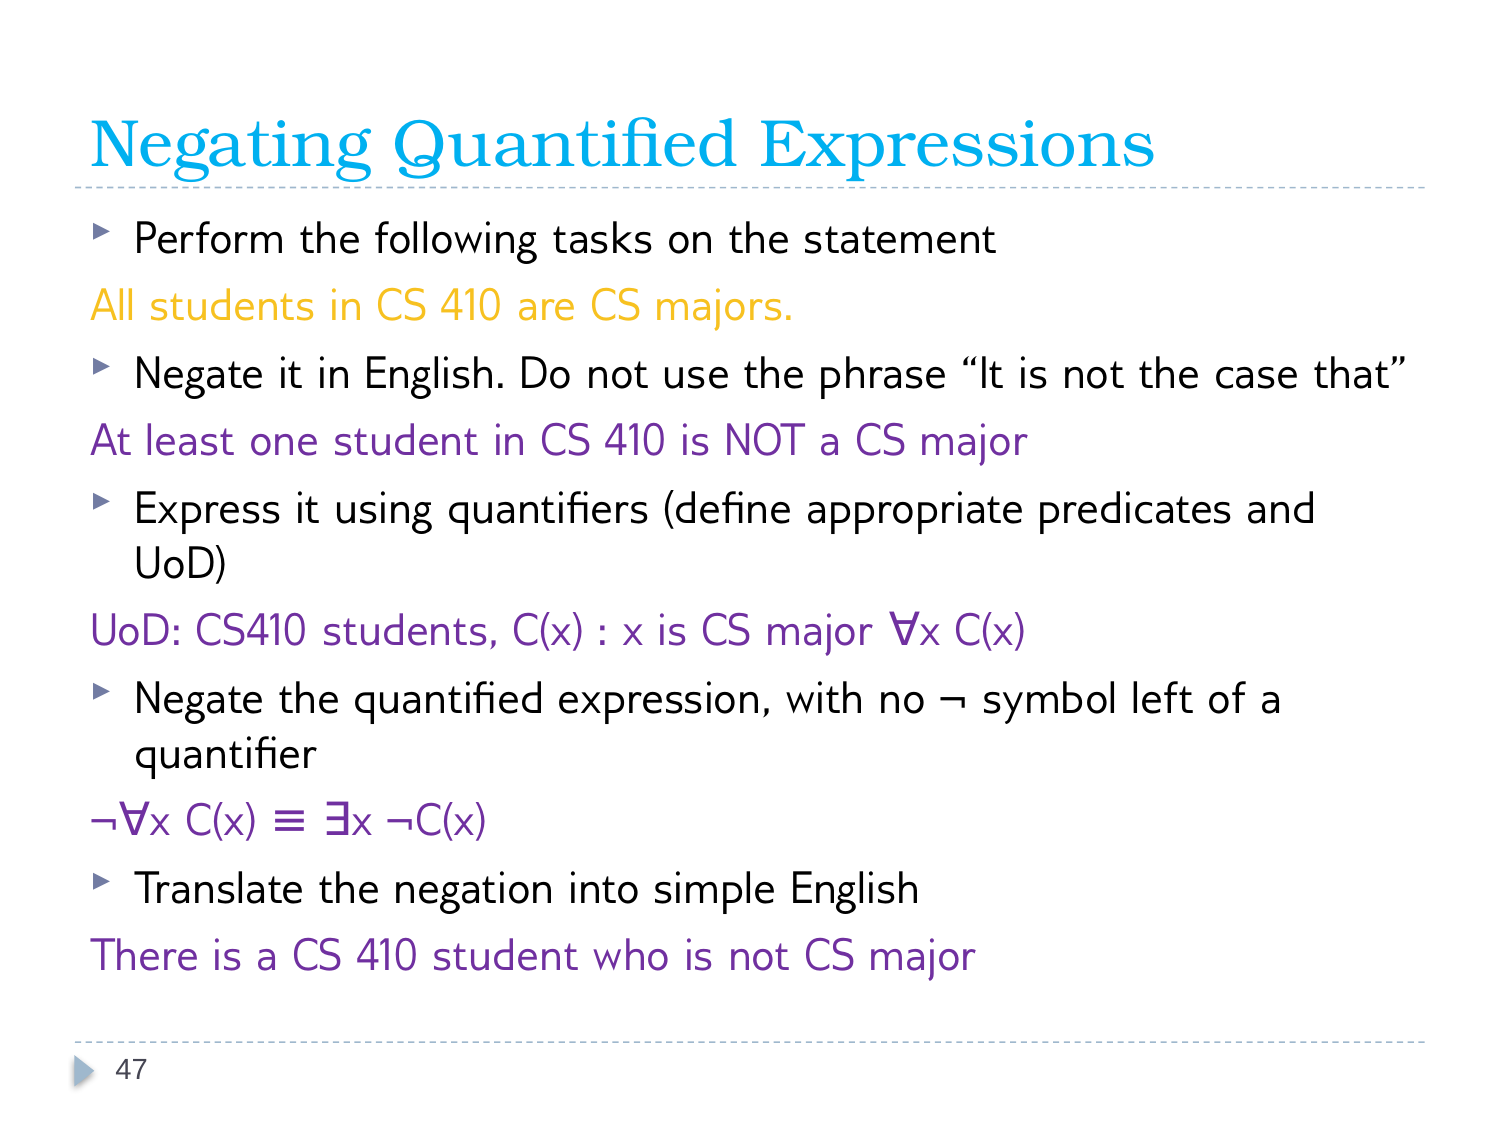

# Negating Quantified Expressions
Perform the following tasks on the statement
All students in CS 410 are CS majors.
Negate it in English. Do not use the phrase “It is not the case that”
At least one student in CS 410 is NOT a CS major
Express it using quantifiers (define appropriate predicates and UoD)
UoD: CS410 students, C(x) : x is CS major ∀x C(x)
Negate the quantified expression, with no ¬ symbol left of a quantifier
¬∀x C(x) ≡ ∃x ¬C(x)
Translate the negation into simple English
There is a CS 410 student who is not CS major

47